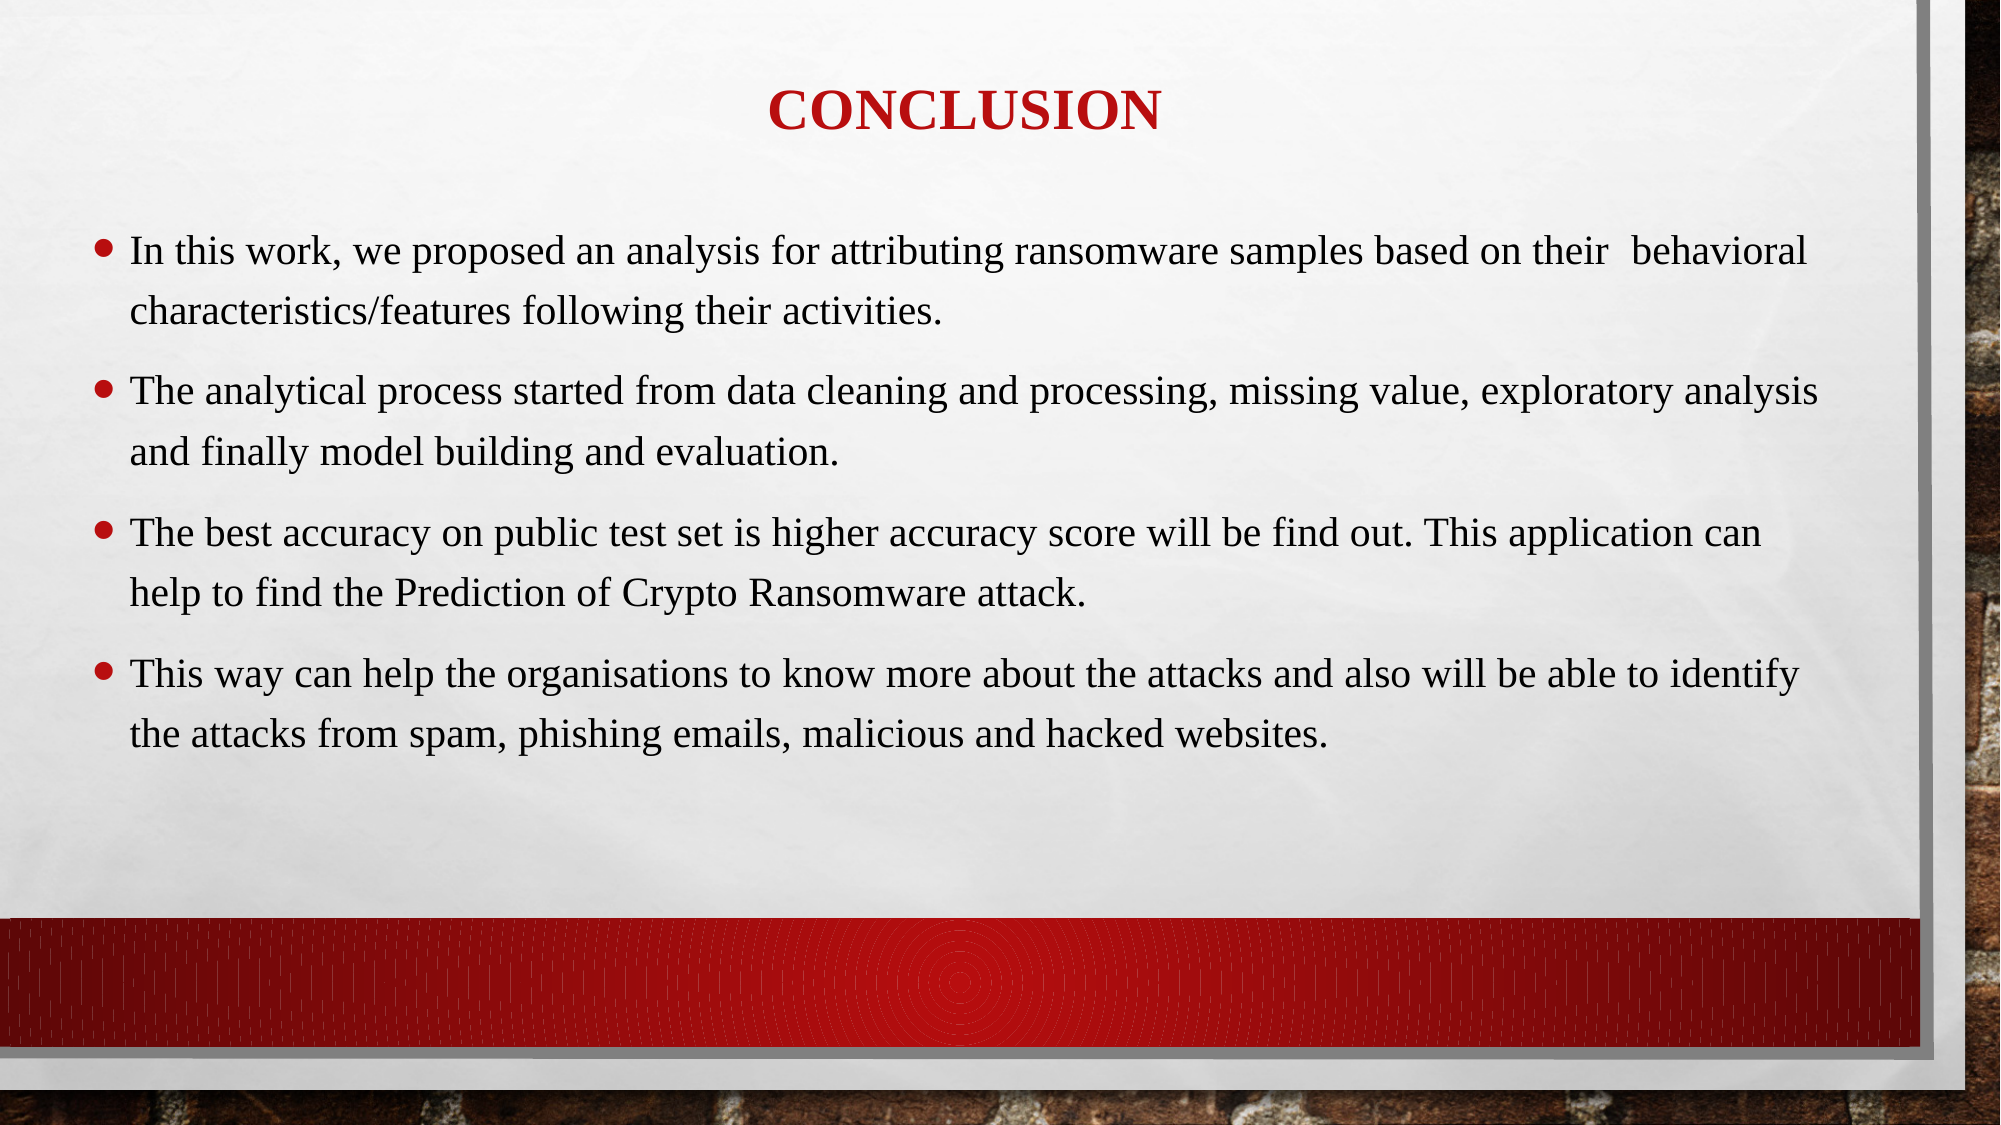

# Conclusion
In this work, we proposed an analysis for attributing ransomware samples based on their  behavioral characteristics/features following their activities.
The analytical process started from data cleaning and processing, missing value, exploratory analysis and finally model building and evaluation.
The best accuracy on public test set is higher accuracy score will be find out. This application can help to find the Prediction of Crypto Ransomware attack.
This way can help the organisations to know more about the attacks and also will be able to identify the attacks from spam, phishing emails, malicious and hacked websites.